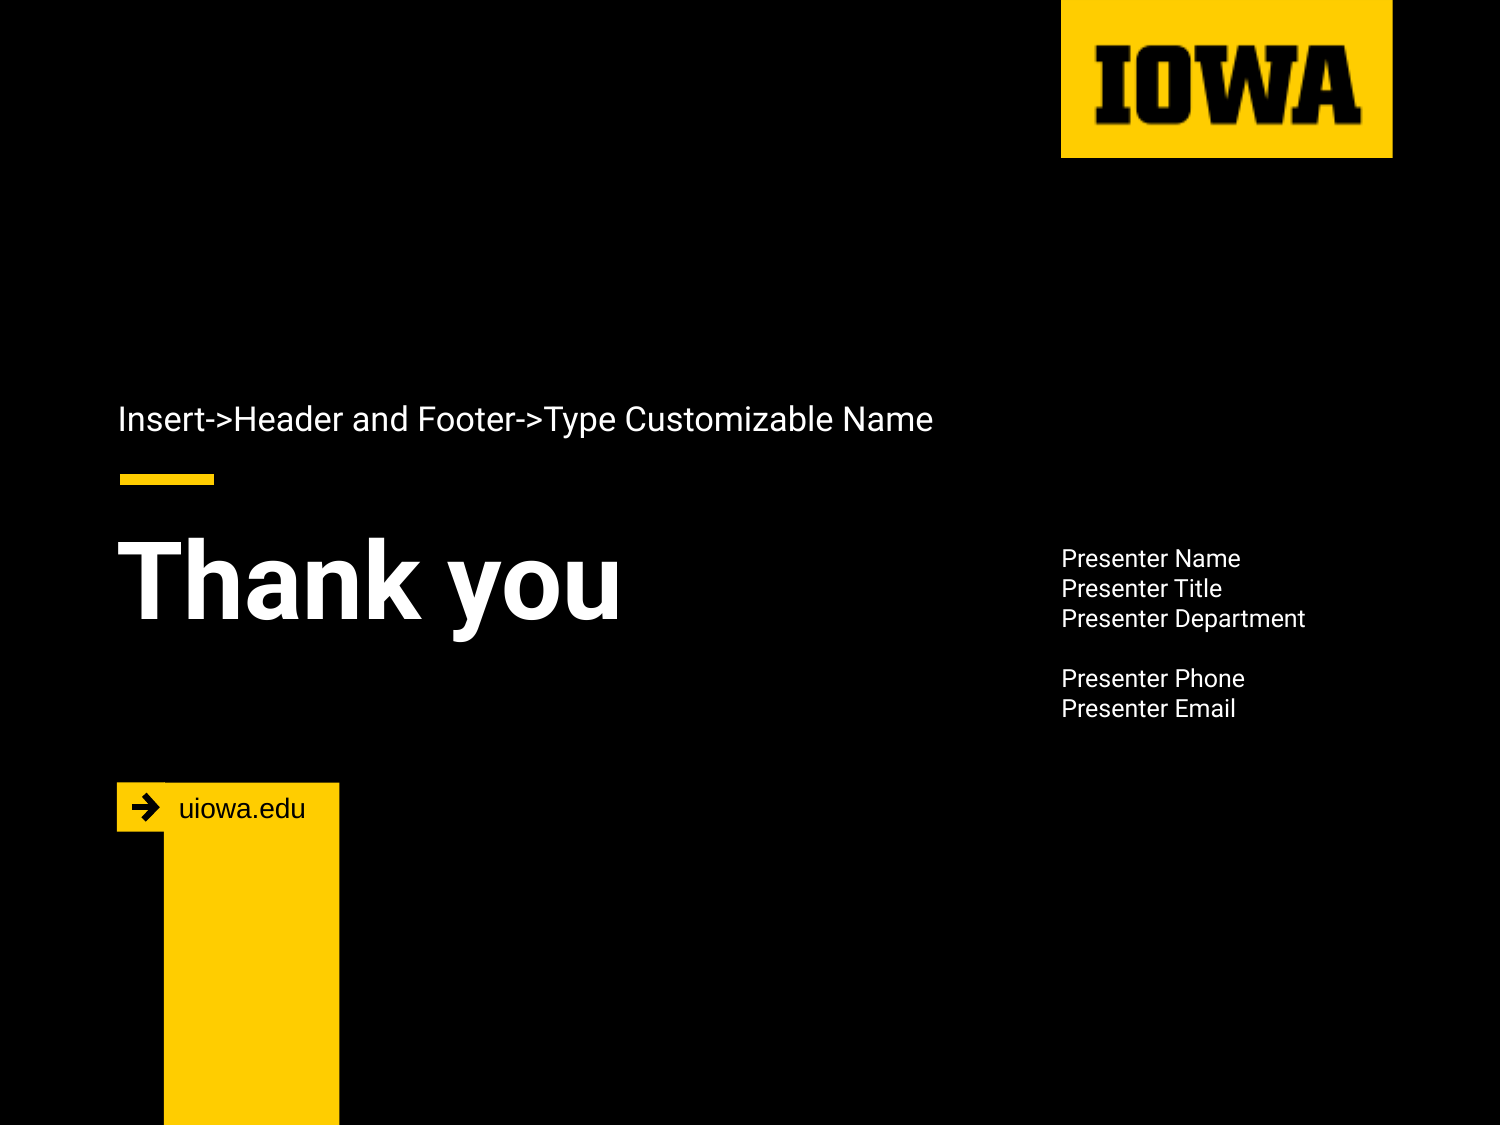

Insert->Header and Footer->Type Customizable Name
Presenter Name
Presenter Title
Presenter Department

Presenter Phone
Presenter Email
# Thank you
uiowa.edu